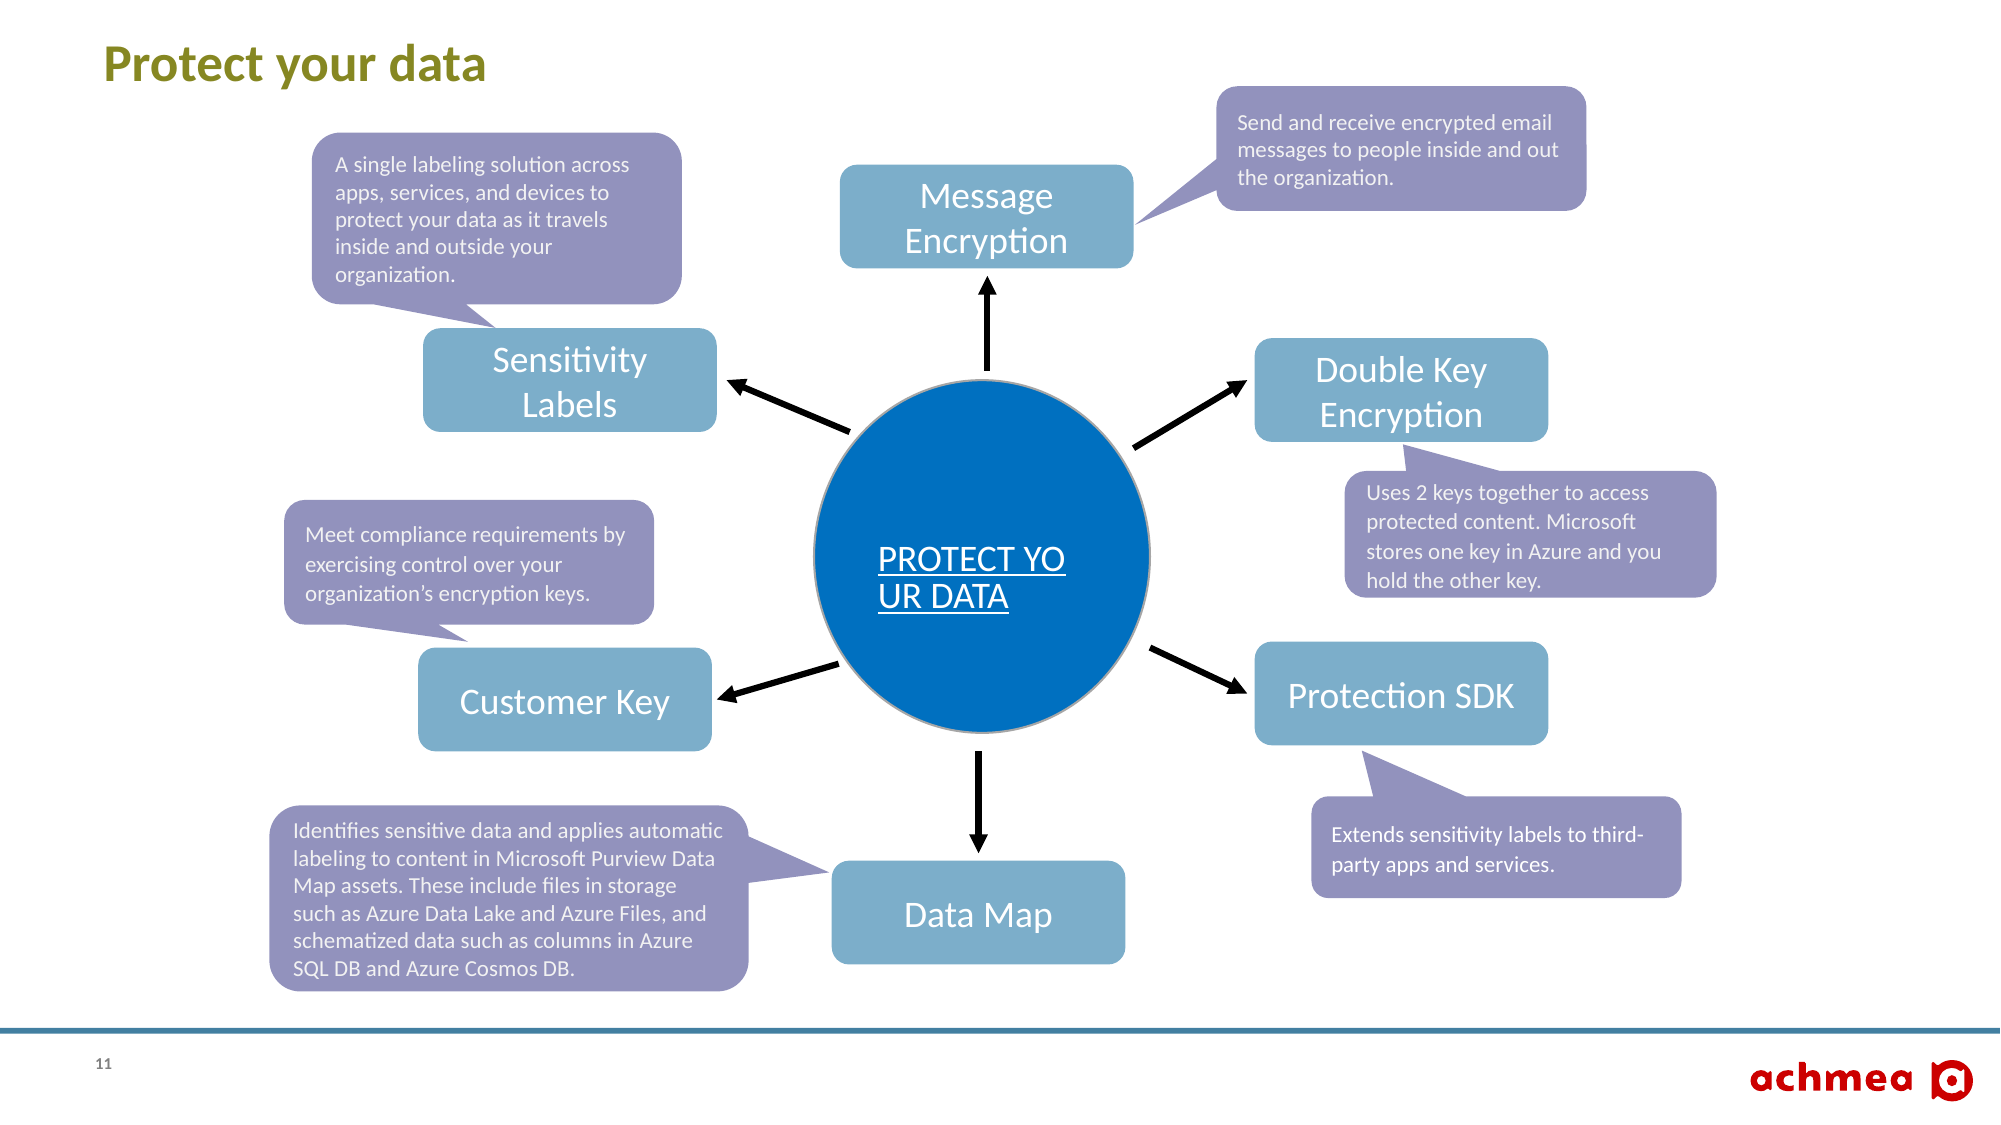

# Protect your data
Send and receive encrypted email messages to people inside and out the organization.
A single labeling solution across apps, services, and devices to protect your data as it travels inside and outside your organization.
Message Encryption
Sensitivity Labels
Double Key Encryption
PROTECT YOUR DATA
Uses 2 keys together to access protected content. Microsoft stores one key in Azure and you hold the other key.
Meet compliance requirements by exercising control over your organization’s encryption keys.
Protection SDK
Customer Key
Extends sensitivity labels to third-party apps and services.
Identifies sensitive data and applies automatic labeling to content in Microsoft Purview Data Map assets. These include files in storage such as Azure Data Lake and Azure Files, and schematized data such as columns in Azure SQL DB and Azure Cosmos DB.
Data Map
11